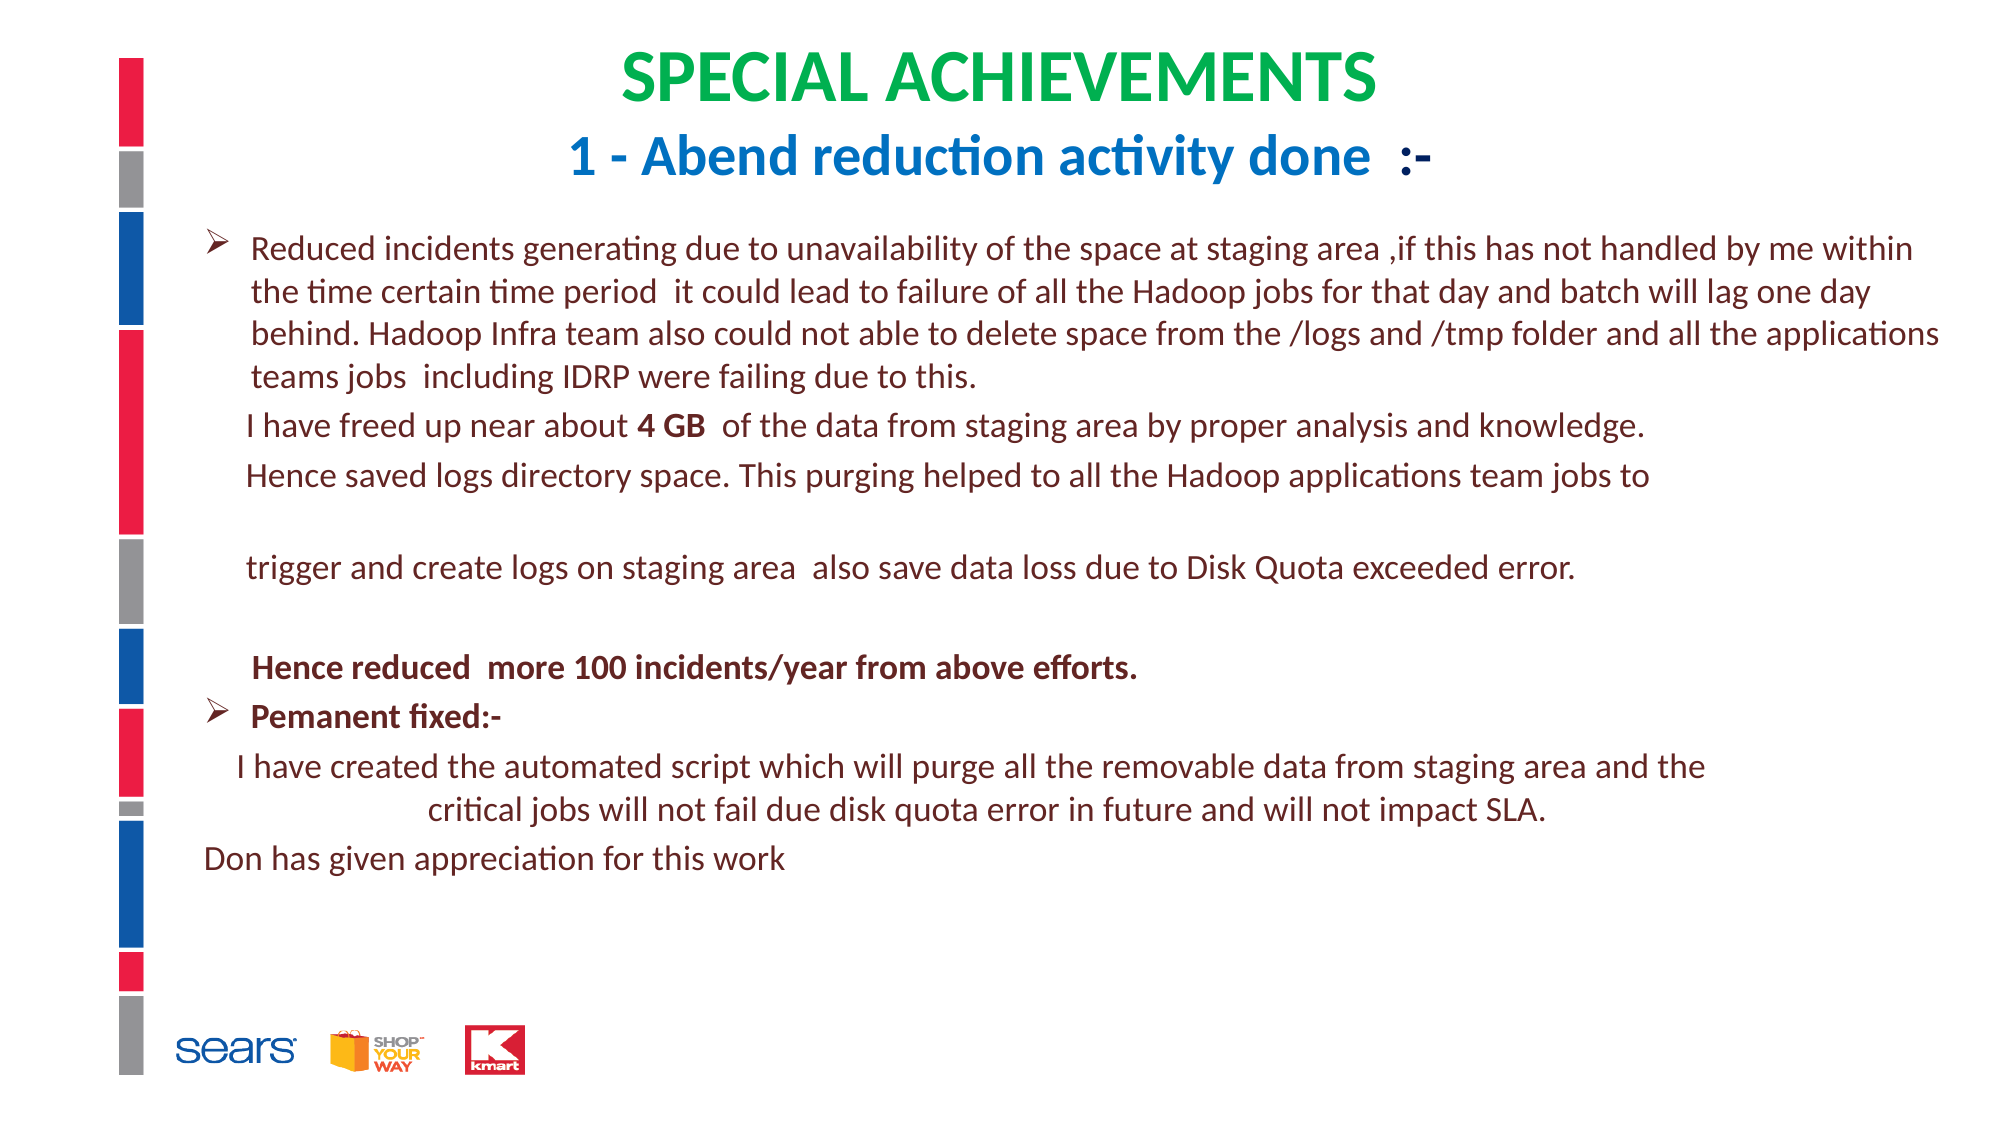

# SPECIAL ACHIEVEMENTS 1 - Abend reduction activity done  :-

Reduced incidents generating due to unavailability of the space at staging area ,if this has not handled by me within the time certain time period  it could lead to failure of all the Hadoop jobs for that day and batch will lag one day behind. Hadoop Infra team also could not able to delete space from the /logs and /tmp folder and all the applications teams jobs  including IDRP were failing due to this.
         I have freed up near about 4 GB  of the data from staging area by proper analysis and knowledge.
         Hence saved logs directory space. This purging helped to all the Hadoop applications team jobs to
         trigger and create logs on staging area  also save data loss due to Disk Quota exceeded error.

      Hence reduced  more 100 incidents/year from above efforts.
Pemanent fixed:-
    I have created the automated script which will purge all the removable data from staging area and the                                                             critical jobs will not fail due disk quota error in future and will not impact SLA.
Don has given appreciation for this work